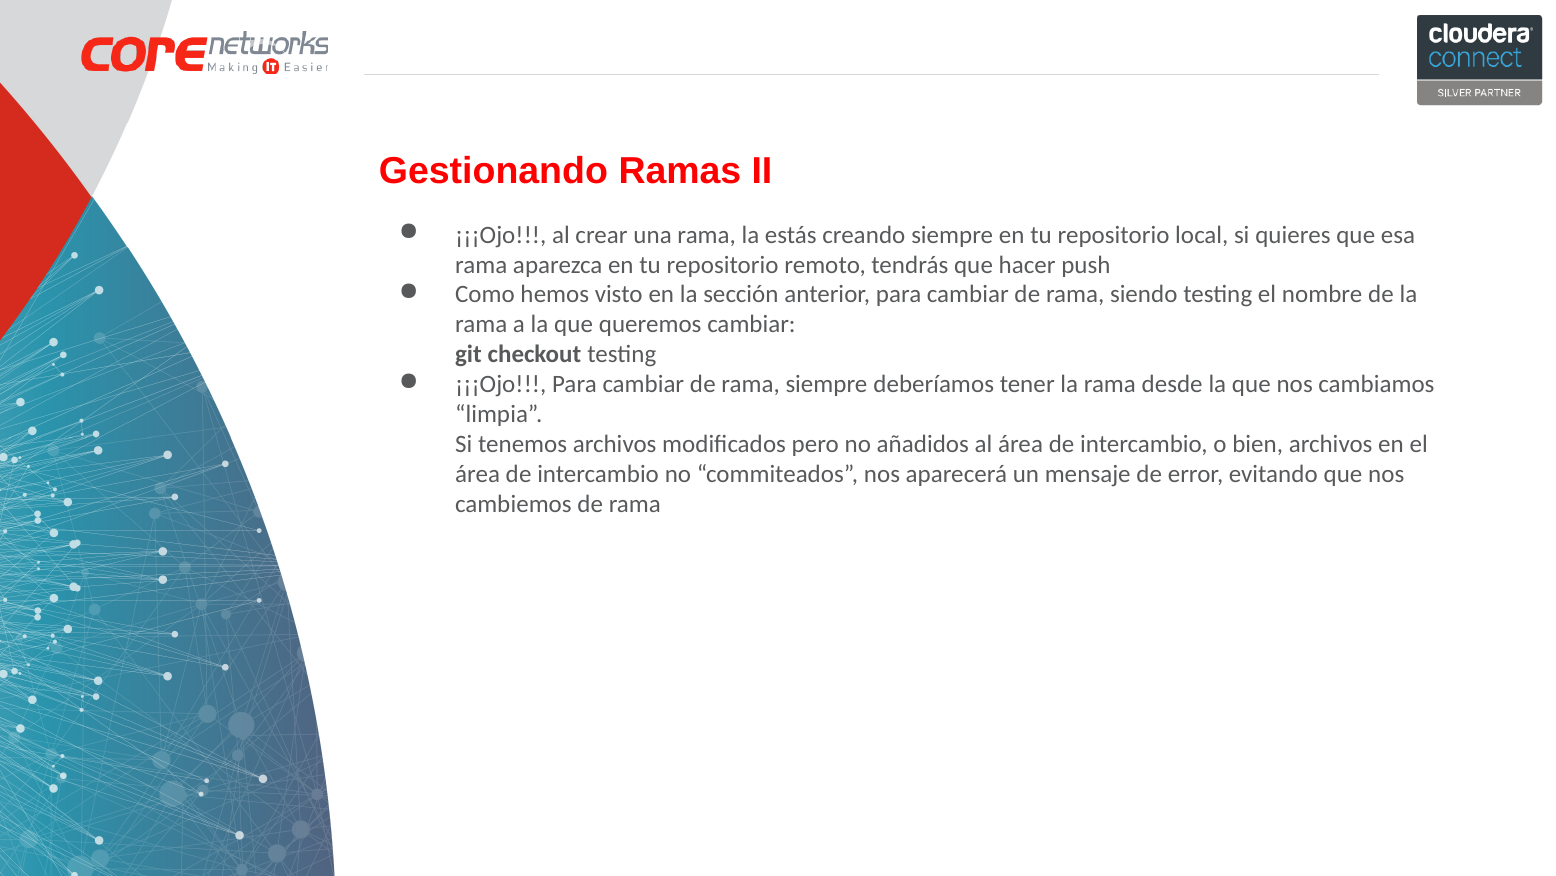

Gestionando Ramas II
¡¡¡Ojo!!!, al crear una rama, la estás creando siempre en tu repositorio local, si quieres que esa rama aparezca en tu repositorio remoto, tendrás que hacer push
Como hemos visto en la sección anterior, para cambiar de rama, siendo testing el nombre de la rama a la que queremos cambiar:
git checkout testing
¡¡¡Ojo!!!, Para cambiar de rama, siempre deberíamos tener la rama desde la que nos cambiamos “limpia”.
Si tenemos archivos modificados pero no añadidos al área de intercambio, o bien, archivos en el área de intercambio no “commiteados”, nos aparecerá un mensaje de error, evitando que nos cambiemos de rama